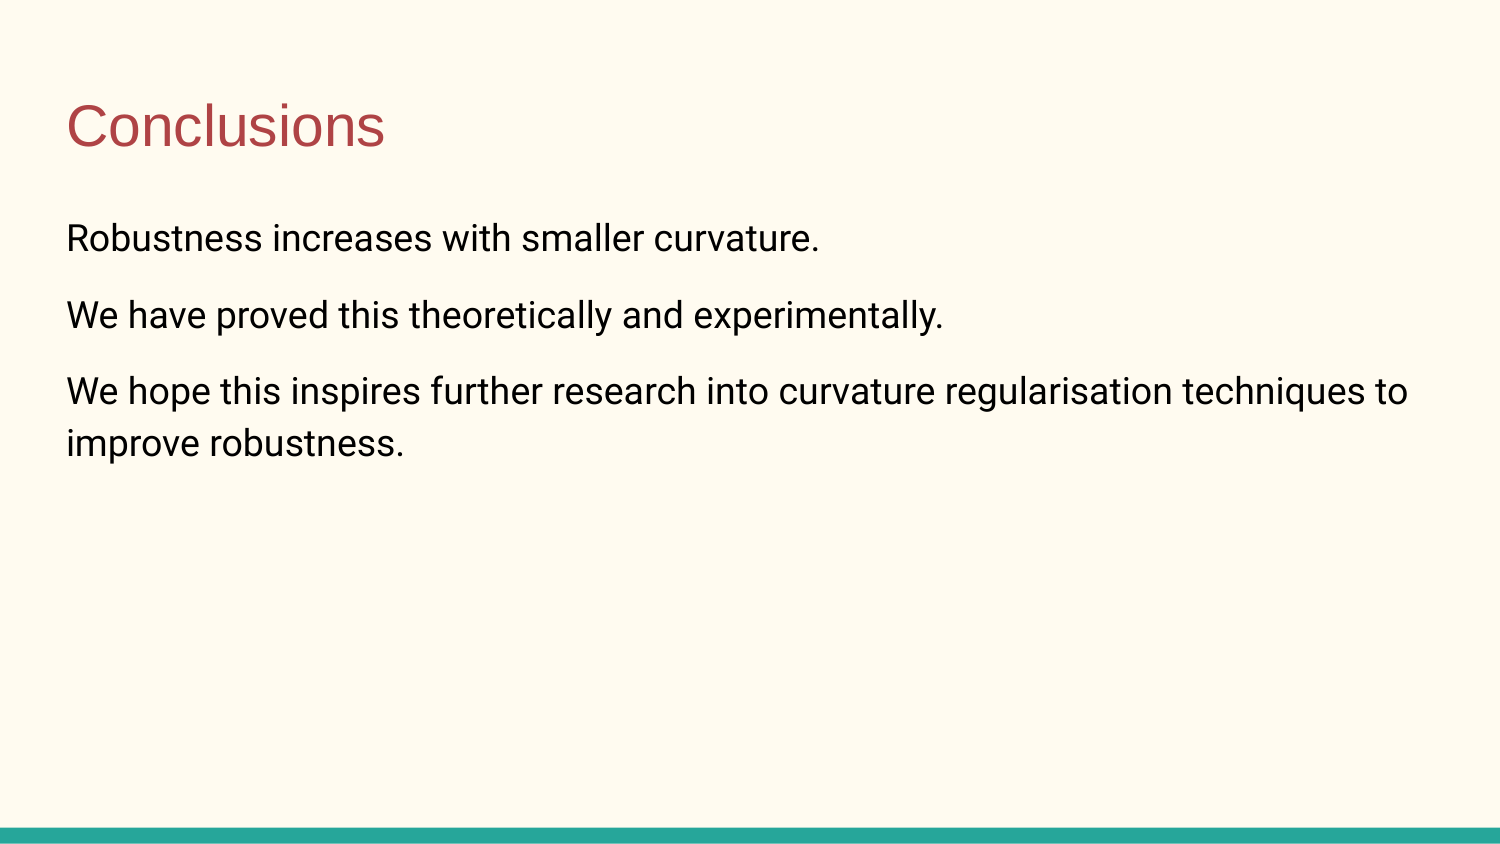

# Conclusions
Robustness increases with smaller curvature.
We have proved this theoretically and experimentally.
We hope this inspires further research into curvature regularisation techniques to improve robustness.